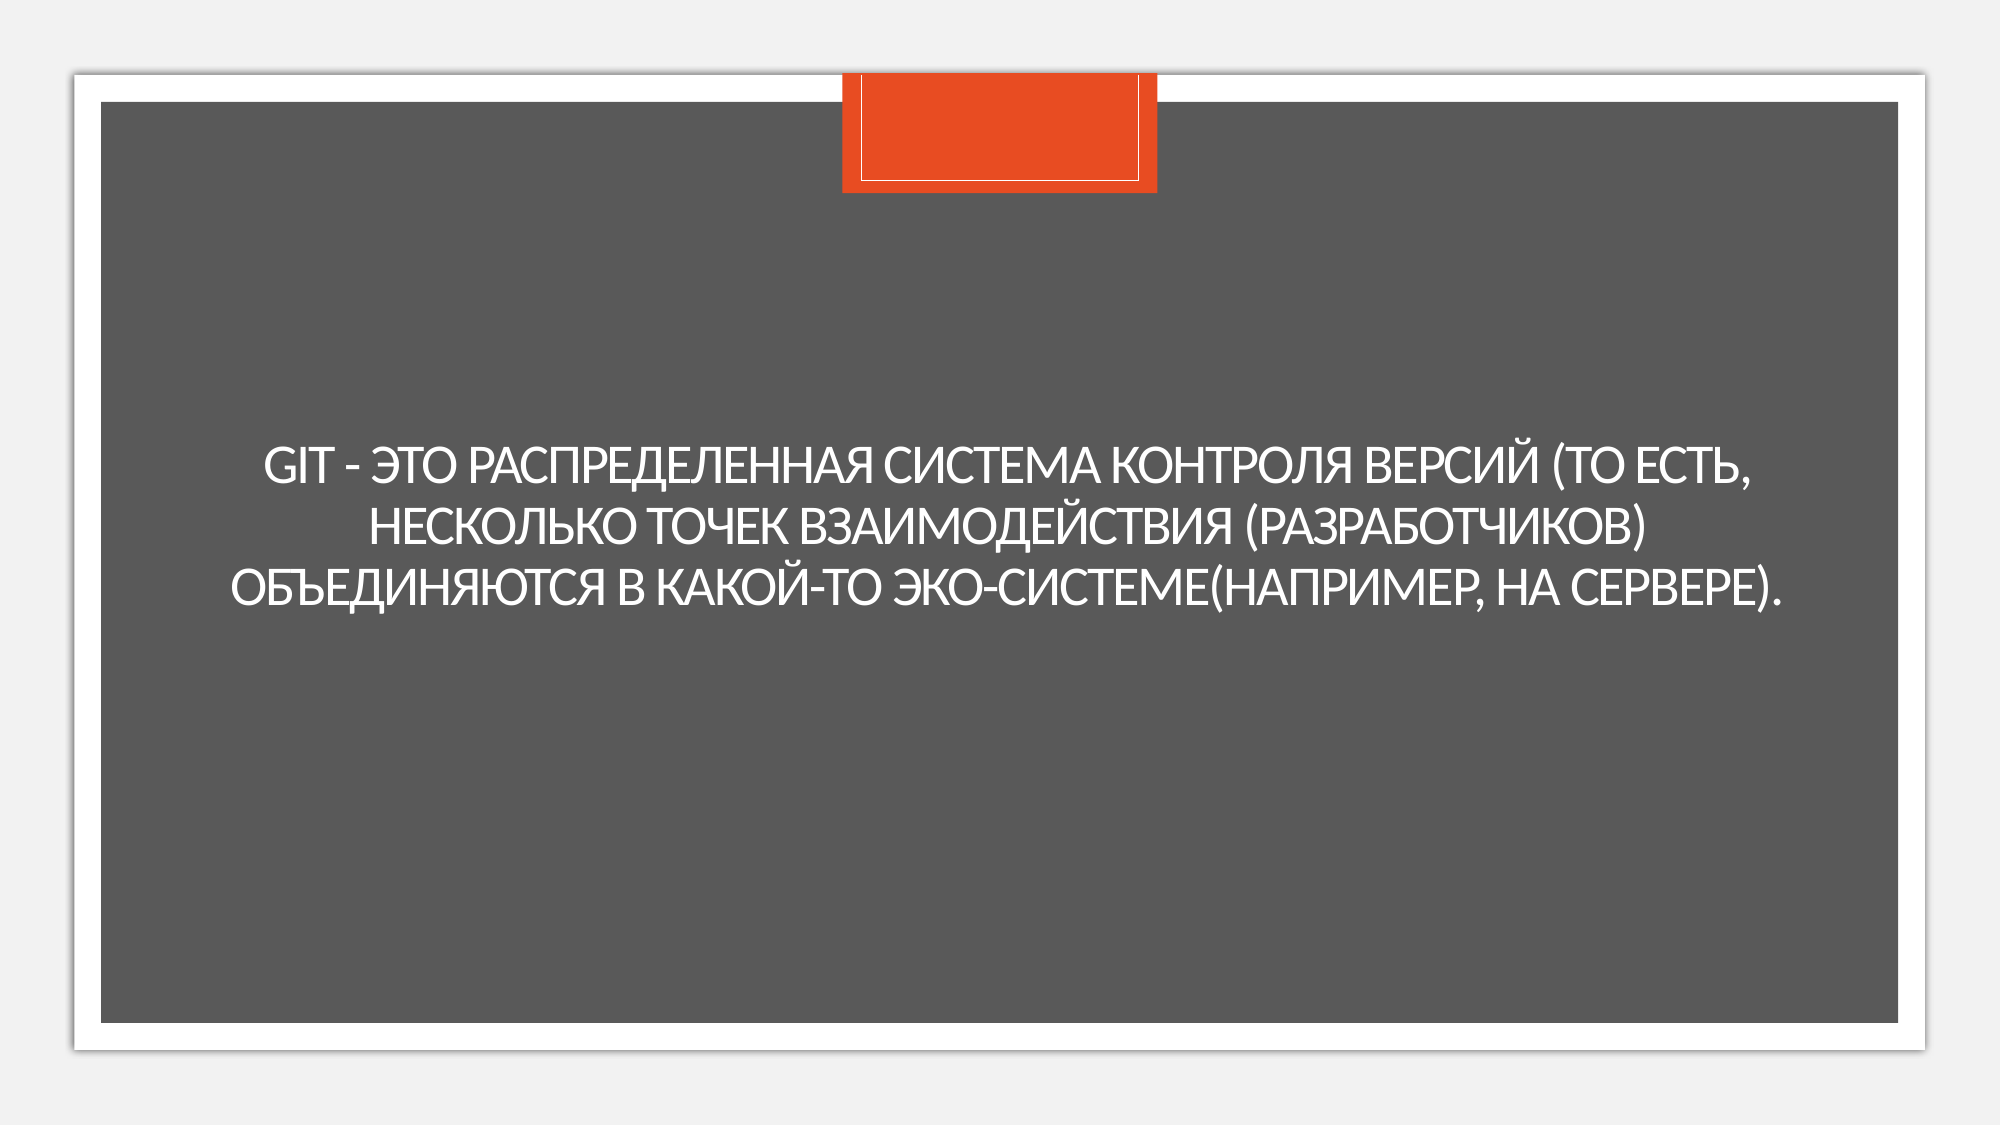

# Git - это распределенная система контроля версий (то есть, несколько точек взаимодействия (разработчиков) объединяются в какой-то эко-системе(например, на сервере).